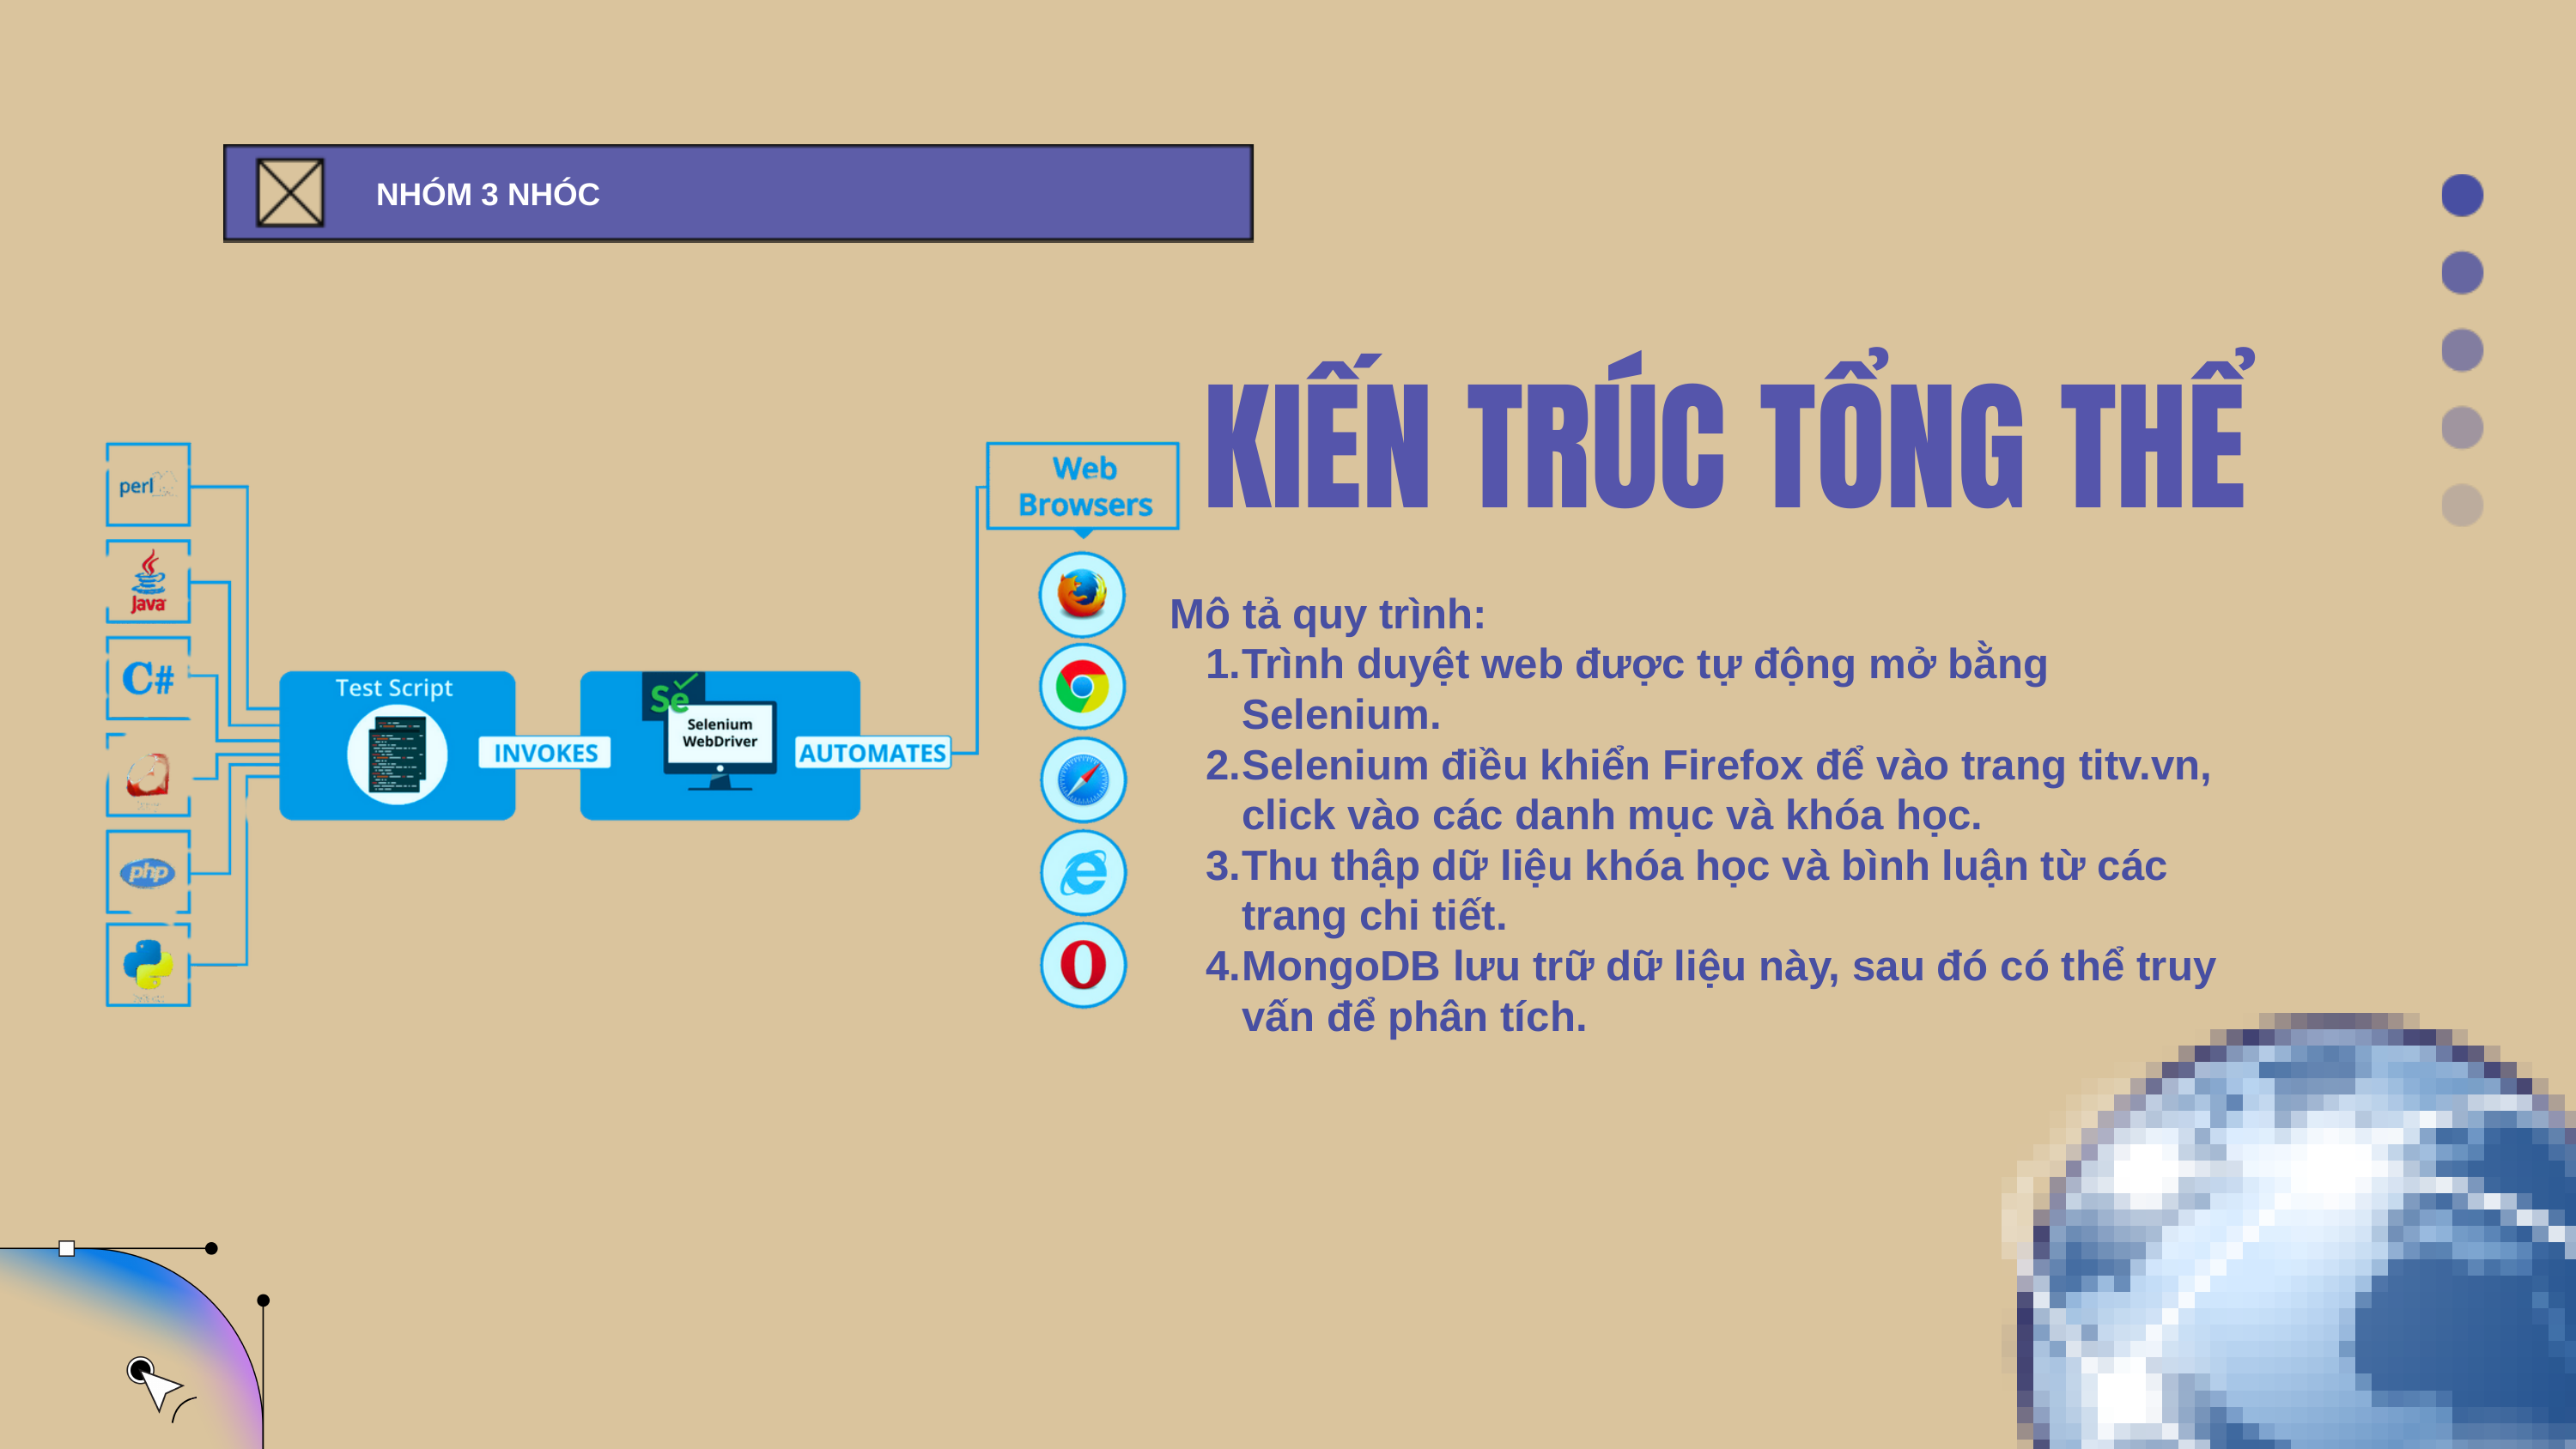

NHÓM 3 NHÓC

 KIẾN TRÚC TỔNG THỂ
Mô tả quy trình:
Trình duyệt web được tự động mở bằng Selenium.
Selenium điều khiển Firefox để vào trang titv.vn, click vào các danh mục và khóa học.
Thu thập dữ liệu khóa học và bình luận từ các trang chi tiết.
MongoDB lưu trữ dữ liệu này, sau đó có thể truy vấn để phân tích.